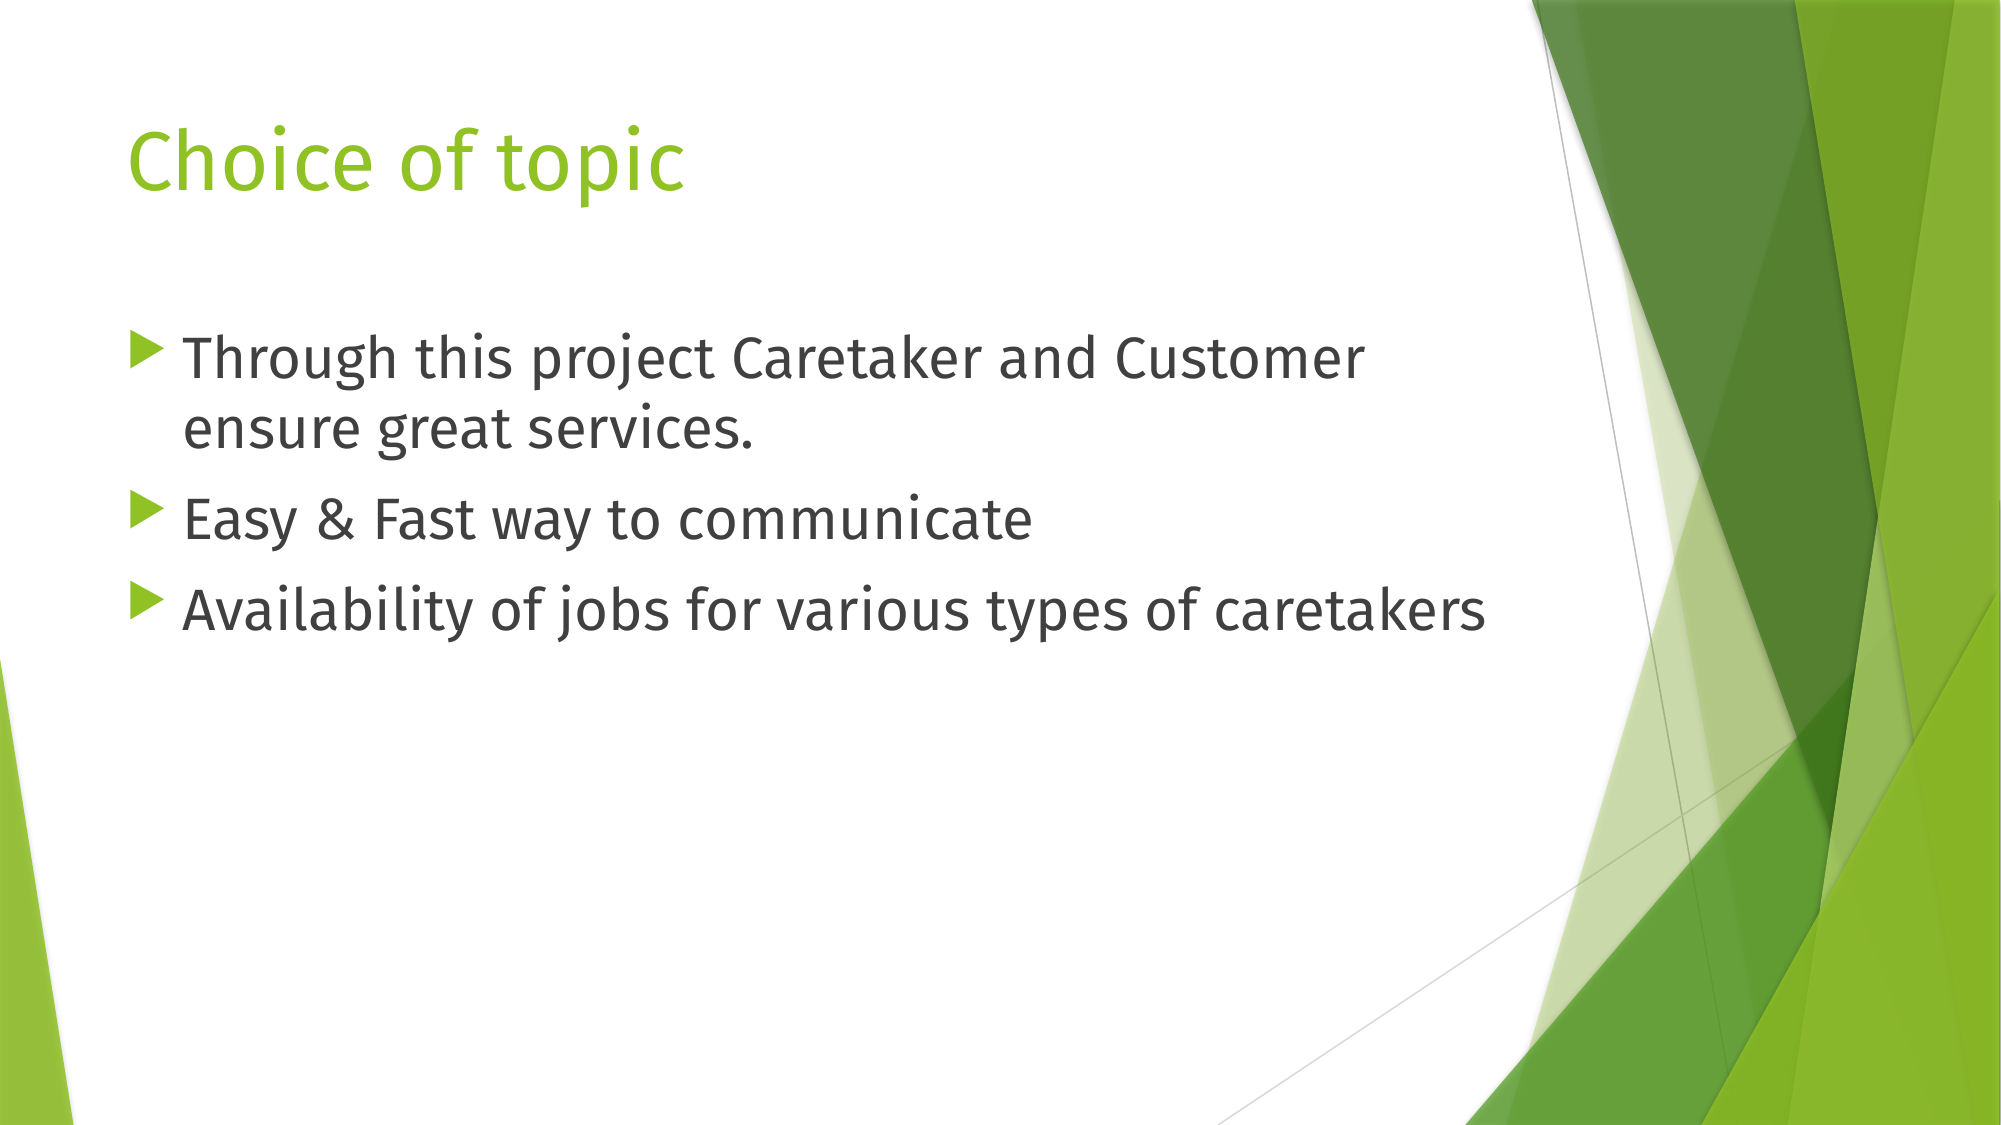

# Choice of topic
Through this project Caretaker and Customer ensure great services.
Easy & Fast way to communicate
Availability of jobs for various types of caretakers